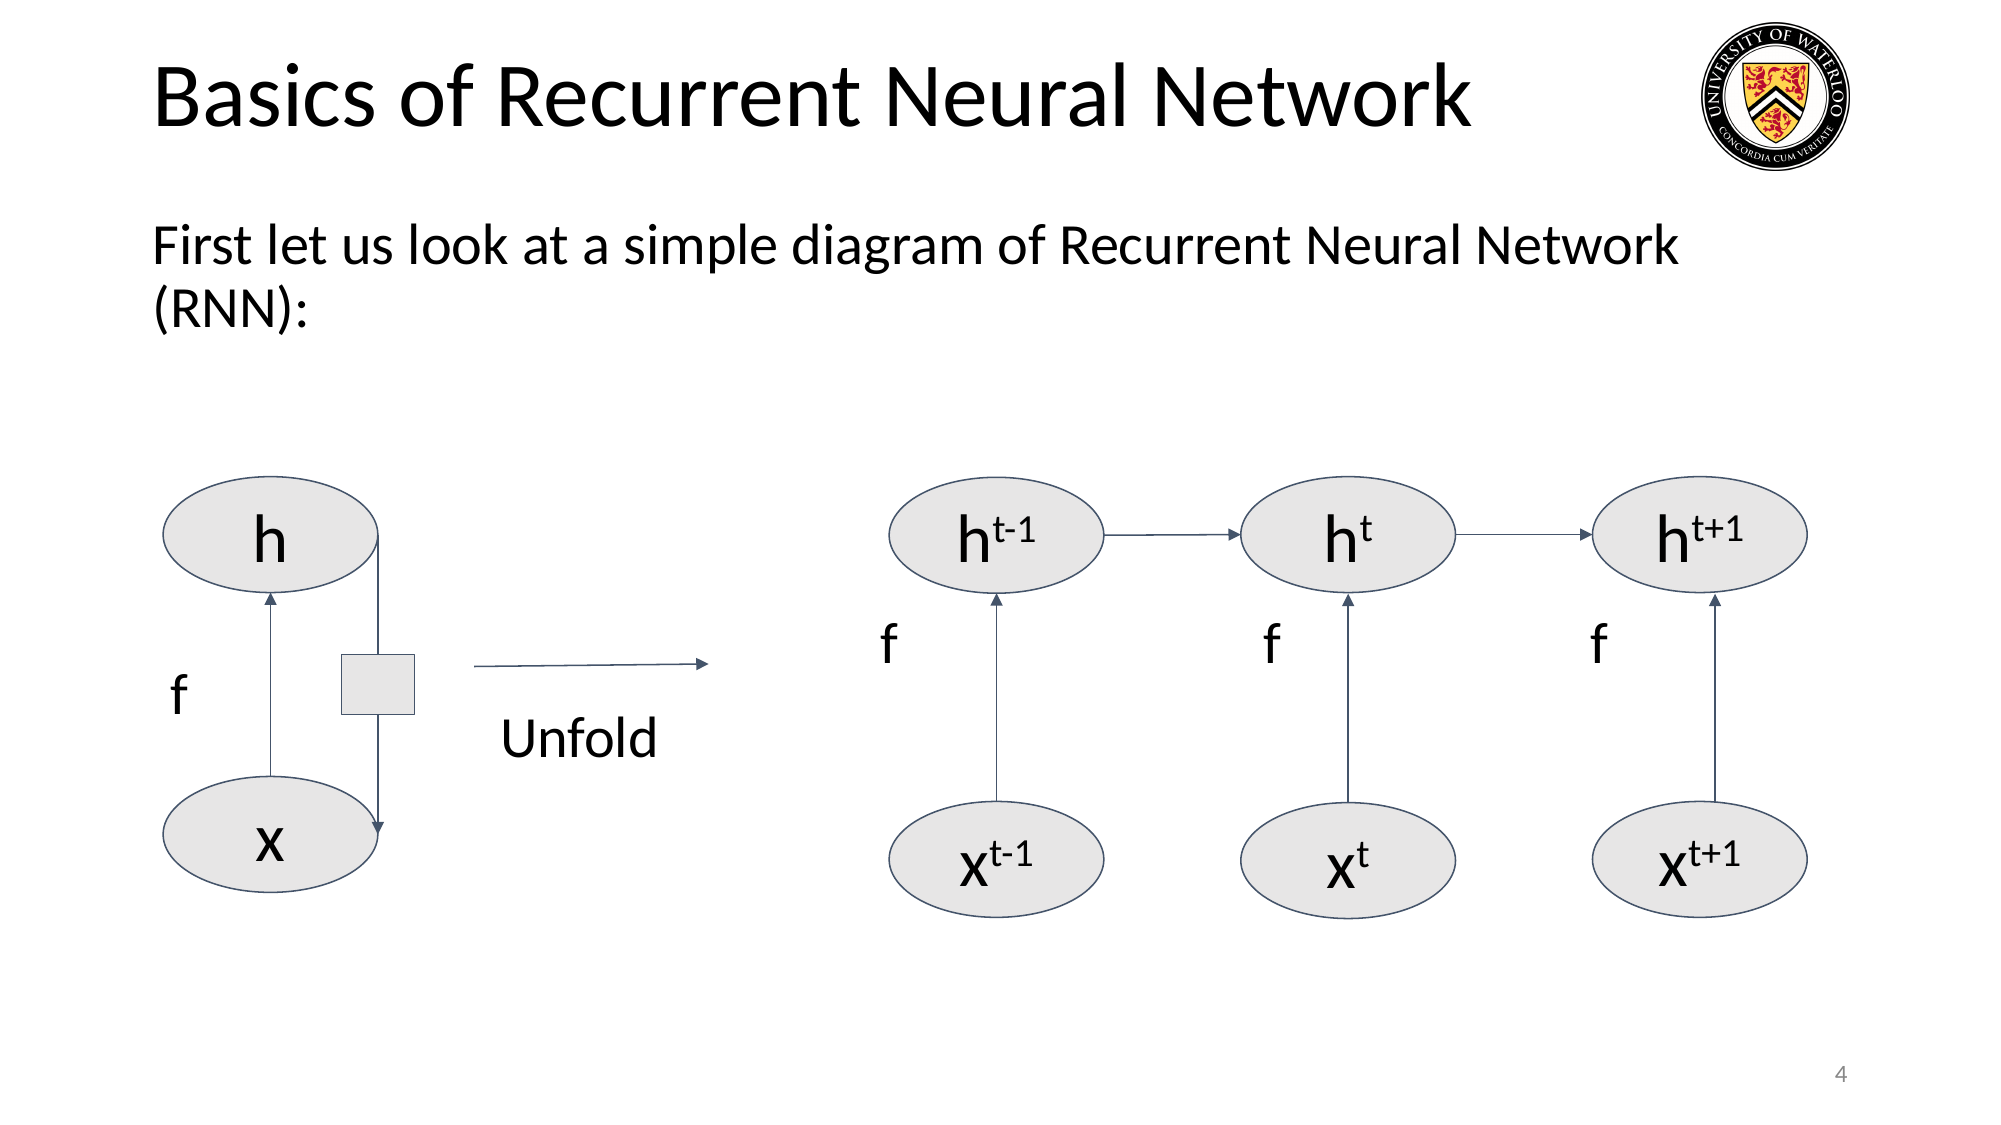

# Basics of Recurrent Neural Network
First let us look at a simple diagram of Recurrent Neural Network (RNN):

h
ht
ht+1
ht-1
   f
   f
   f
   f

Unfold
x
xt+1
xt-1
xt
4